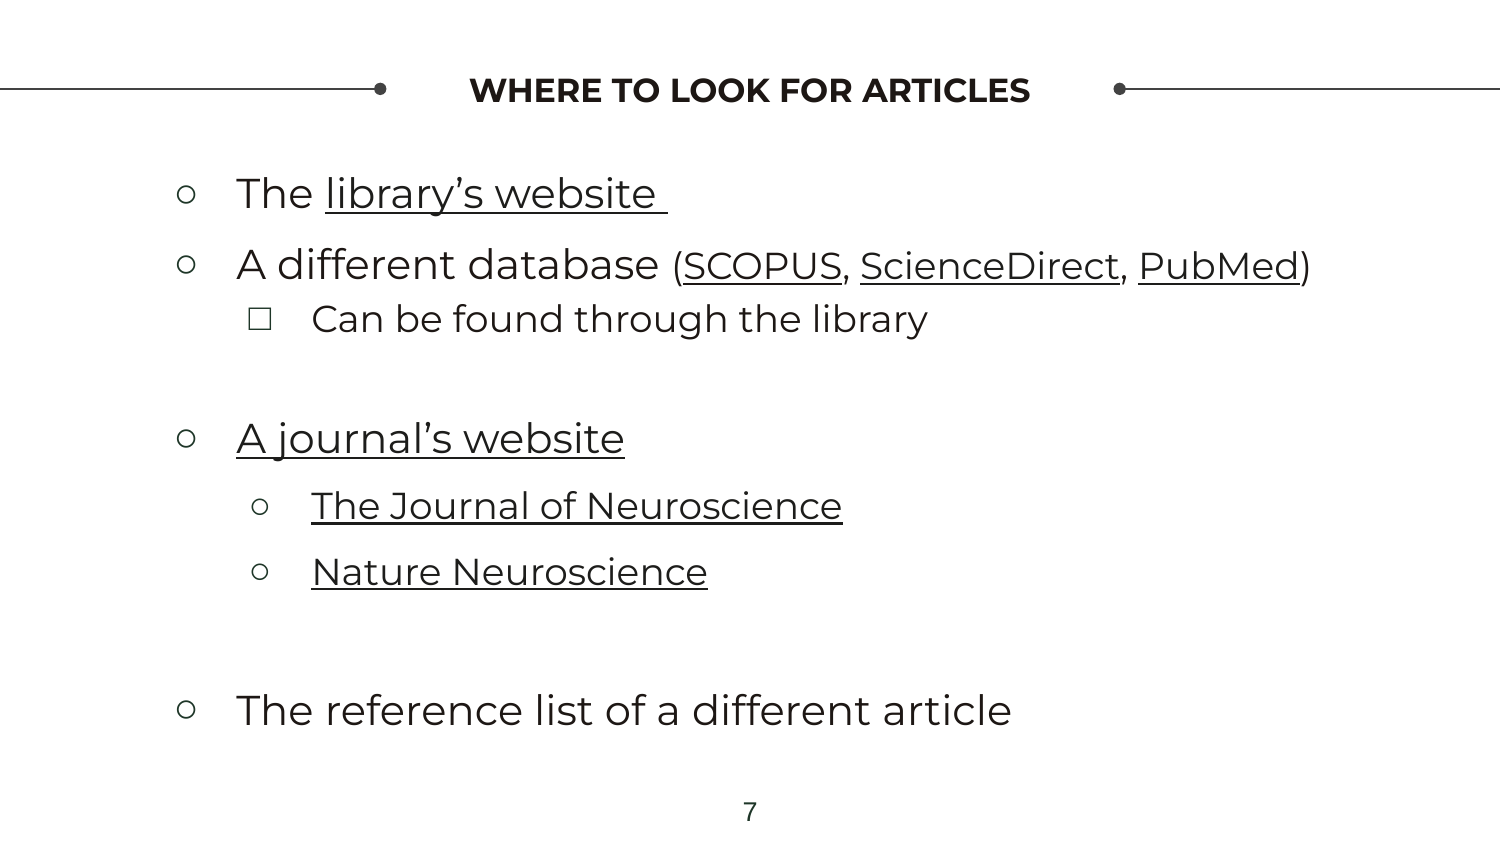

# WHERE TO LOOK FOR ARTICLES
The library’s website
A different database (SCOPUS, ScienceDirect, PubMed)
Can be found through the library

A journal’s website
The Journal of Neuroscience
Nature Neuroscience

The reference list of a different article

7